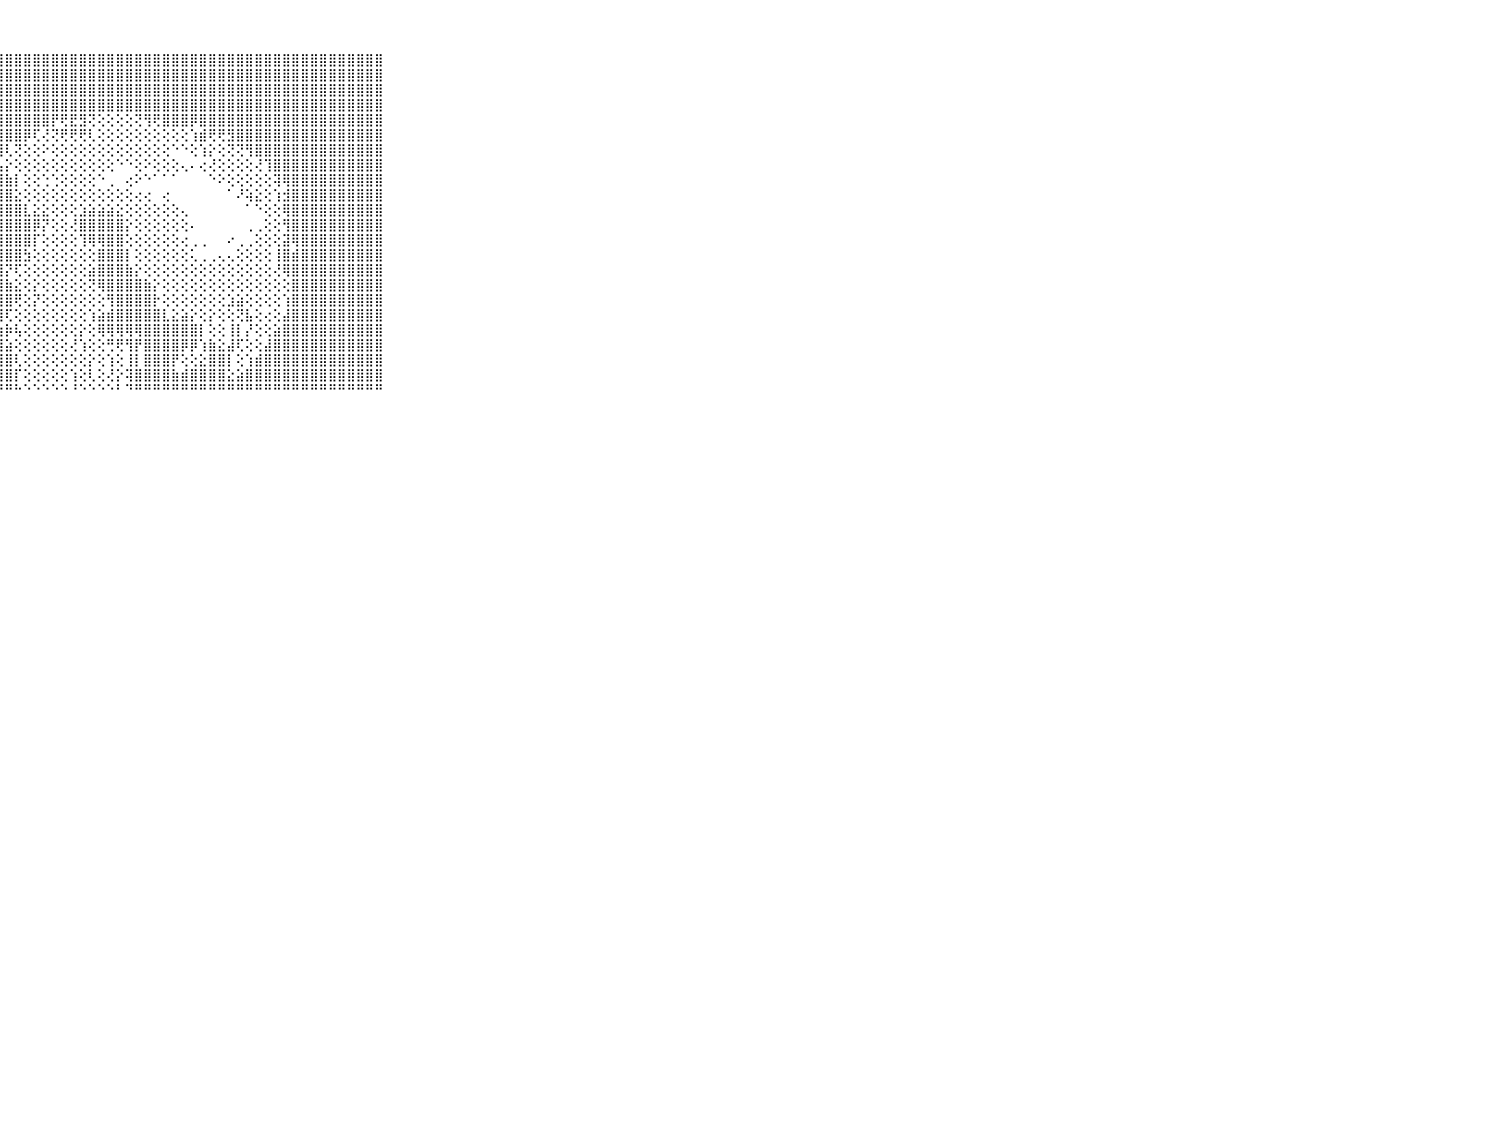

⠀⠀⠀⠀⠀⠀⠀⠀⠀⠀⠀⣿⣿⣿⣿⣿⣿⣿⣿⣿⣿⣿⣿⣿⣿⣿⣿⣿⣿⣿⣿⣿⣿⣿⣿⣿⣿⣿⣿⣿⣿⣿⣿⣿⣿⣿⣿⣿⣿⣿⣿⣿⣿⣿⣿⣿⣿⣿⣿⣿⣿⣿⣿⣿⣿⣿⣿⣿⣿⠀⠀⠀⠀⠀⠀⠀⠀⠀⠀⠀⠀
⠀⠀⠀⠀⠀⠀⠀⠀⠀⠀⠀⣿⣿⣿⣿⣿⣿⣿⣿⣿⣿⣿⣿⣿⣿⣿⣿⣿⣿⣿⣿⣿⣿⣿⣿⣿⣿⣿⣿⣿⣿⣿⣿⣿⣿⣿⣿⣿⣿⣿⣿⣿⣿⣿⣿⣿⣿⣿⣿⣿⣿⣿⣿⣿⣿⣿⣿⣿⣿⠀⠀⠀⠀⠀⠀⠀⠀⠀⠀⠀⠀
⠀⠀⠀⠀⠀⠀⠀⠀⠀⠀⠀⣿⣿⣿⣿⣿⣿⣿⣿⣿⣿⣿⣿⣿⣿⣿⣿⣿⣿⣿⣿⣿⣿⣿⣿⣿⣿⣿⣿⣿⣿⣿⣿⣿⣿⣿⣿⣿⣿⣿⣿⣿⣿⣿⣿⣿⣿⣿⣿⣿⣿⣿⣿⣿⣿⣿⣿⣿⣿⠀⠀⠀⠀⠀⠀⠀⠀⠀⠀⠀⠀
⠀⠀⠀⠀⠀⠀⠀⠀⠀⠀⠀⣿⣿⣿⣿⣿⣿⣿⣿⣿⣿⣿⣿⣿⣿⣿⣿⣿⣿⣿⣿⣿⣿⣿⣿⣿⣿⣿⣿⣿⣿⣿⣿⣿⣿⣿⣿⣿⣿⣿⣿⣿⣿⣿⣿⣿⣿⣿⣿⣿⣿⣿⣿⣿⣿⣿⣿⣿⣿⠀⠀⠀⠀⠀⠀⠀⠀⠀⠀⠀⠀
⠀⠀⠀⠀⠀⠀⠀⠀⠀⠀⠀⣿⣿⣿⣿⣿⣿⣿⣿⣿⣿⣿⣿⣿⣿⣿⣿⣿⣿⣿⣿⣿⣿⡟⢟⣟⣻⢝⢕⢕⢕⢕⢝⢻⢟⣿⣿⣿⡿⣿⣿⣿⣿⣿⣿⣿⣿⣿⣿⣿⣿⣿⣿⣿⣿⣿⣿⣿⣿⠀⠀⠀⠀⠀⠀⠀⠀⠀⠀⠀⠀
⠀⠀⠀⠀⠀⠀⠀⠀⠀⠀⠀⣿⣿⣿⣿⣿⣿⣿⣿⣿⣿⣿⣿⣿⣿⣿⣿⣿⣿⣿⡿⢏⢜⢝⢟⢟⢟⢇⢕⢕⢕⢕⢕⢕⢕⢕⢕⢕⢱⣾⢟⢟⣻⣿⣿⣿⣿⣿⣿⣿⣿⣿⣿⣿⣿⣿⣿⣿⣿⠀⠀⠀⠀⠀⠀⠀⠀⠀⠀⠀⠀
⠀⠀⠀⠀⠀⠀⠀⠀⠀⠀⠀⣿⣿⣿⣿⣿⣿⣿⣿⣿⣿⣿⣿⣿⣿⣿⣿⣿⢇⢝⢕⢕⠕⢕⢕⢕⢕⢕⢕⢕⢕⢕⢕⢕⢕⢕⠑⠑⢕⢱⡕⢕⢝⢝⢻⣿⣿⣿⣿⣿⣿⣿⣿⣿⣿⣿⣿⣿⣿⠀⠀⠀⠀⠀⠀⠀⠀⠀⠀⠀⠀
⠀⠀⠀⠀⠀⠀⠀⠀⠀⠀⠀⣿⣿⣿⣿⣿⣿⣿⣿⣿⣿⣿⣿⣿⣿⣿⣿⣧⡕⢕⢕⢕⢕⢕⢕⢕⢕⢕⢕⢕⠑⠑⢕⠕⢕⢕⢕⢄⠄⢔⢜⢕⢕⢕⢕⢜⢹⣿⣿⣿⣿⣿⣿⣿⣿⣿⣿⣿⣿⠀⠀⠀⠀⠀⠀⠀⠀⠀⠀⠀⠀
⠀⠀⠀⠀⠀⠀⠀⠀⠀⠀⠀⣿⣿⣿⣿⣿⣿⣿⣿⣿⣿⣿⣿⣿⣿⣿⣿⣿⣷⡇⢕⢕⢑⢑⢕⢕⢕⢕⠑⢀⠀⢔⠕⠑⠁⠁⠁⠀⠀⠀⠑⠕⢕⢕⢕⢕⢕⢽⢿⣿⣿⣿⣿⣿⣿⣿⣿⣿⣿⠀⠀⠀⠀⠀⠀⠀⠀⠀⠀⠀⠀
⠀⠀⠀⠀⠀⠀⠀⠀⠀⠀⠀⣿⣿⣿⣿⣿⣿⣿⣿⣿⣿⣿⣿⣿⣿⣿⣿⣿⣿⣕⢕⢕⢕⢕⢕⢕⢕⢕⢕⢕⢕⢕⢔⢔⠀⢔⠀⠀⠀⠀⠀⠀⠁⠜⢵⣕⢕⢱⣺⣿⣿⣿⣿⣿⣿⣿⣿⣿⣿⠀⠀⠀⠀⠀⠀⠀⠀⠀⠀⠀⠀
⠀⠀⠀⠀⠀⠀⠀⠀⠀⠀⠀⣿⣿⣿⣿⣿⣿⣿⣿⣿⣿⣿⣿⣿⣿⣿⣿⣿⣿⣿⣇⣕⣕⢕⢕⢕⣱⣵⣵⣵⣕⢕⢕⢕⢕⢕⢕⢄⠀⠀⠀⠀⠀⠀⠁⠑⢕⢕⢿⣿⣿⣿⣿⣿⣿⣿⣿⣿⣿⠀⠀⠀⠀⠀⠀⠀⠀⠀⠀⠀⠀
⠀⠀⠀⠀⠀⠀⠀⠀⠀⠀⠀⣿⣿⣿⣿⣿⣿⣿⣿⣿⣿⣿⣿⣿⣿⣿⣿⣿⣿⣿⣿⡿⡝⢕⢕⢜⣿⣿⣿⣿⣿⡕⢕⢕⢕⢕⢕⢕⠄⠀⠀⠀⠀⠀⢀⢀⢕⢕⢻⣿⣿⣿⣿⣿⣿⣿⣿⣿⣿⠀⠀⠀⠀⠀⠀⠀⠀⠀⠀⠀⠀
⠀⠀⠀⠀⠀⠀⠀⠀⠀⠀⠀⣿⣿⣿⣿⣿⣿⣿⣿⣿⣿⣿⣿⣿⣿⣿⣿⣿⣿⣿⣿⡏⢕⢕⢕⢕⢹⢿⢿⣿⣿⢕⢕⢕⢕⢕⢕⢔⢀⢀⠀⠀⠔⢀⢀⢕⢕⢕⣽⢿⣿⣿⣿⣿⣿⣿⣿⣿⣿⠀⠀⠀⠀⠀⠀⠀⠀⠀⠀⠀⠀
⠀⠀⠀⠀⠀⠀⠀⠀⠀⠀⠀⣿⣿⣿⣿⣿⣿⣿⣿⣿⣿⣿⣿⣿⣿⣿⣿⣿⣿⣿⣳⢕⢕⢕⢕⢕⢕⢕⣿⣿⣿⡇⢕⢕⢕⢕⢕⢕⢅⢀⢀⢄⢄⢕⢕⢕⢕⢸⣿⣾⣿⣿⣿⣿⣿⣿⣿⣿⣿⠀⠀⠀⠀⠀⠀⠀⠀⠀⠀⠀⠀
⠀⠀⠀⠀⠀⠀⠀⠀⠀⠀⠀⣿⣿⣿⣿⣿⣿⣿⣿⣿⣿⣿⣿⣿⣿⣿⣿⣿⡝⢏⢕⢕⢕⢕⢕⢕⢕⣵⣿⣿⣿⣷⡕⢕⢕⢕⢕⢕⢕⢕⢕⢕⢕⢕⢕⢕⢕⢜⢿⣿⣿⣿⣿⣿⣿⣿⣿⣿⣿⠀⠀⠀⠀⠀⠀⠀⠀⠀⠀⠀⠀
⠀⠀⠀⠀⠀⠀⠀⠀⠀⠀⠀⣿⣿⣿⣿⣿⣿⣿⣿⣿⣿⣿⣿⣿⣿⣿⣿⣿⣷⣕⢕⡕⢕⢕⢕⢕⢕⢝⢿⣿⣿⣿⣿⣷⡕⢕⢕⢕⢕⢕⢕⢕⢕⢕⢕⢕⢕⢕⢕⣿⣿⣿⣿⣿⣿⣿⣿⣿⣿⠀⠀⠀⠀⠀⠀⠀⠀⠀⠀⠀⠀
⠀⠀⠀⠀⠀⠀⠀⠀⠀⠀⠀⣿⣿⣿⣿⣿⣿⣿⣿⣿⣿⣿⣿⣿⣿⣿⣿⣿⣿⢟⢕⡝⢕⢕⢕⢕⢕⢕⢕⢻⣿⣿⣿⣿⡗⢕⢕⢕⢕⢕⢕⢕⣱⣵⢕⢕⢕⢕⢱⣿⣿⣿⣿⣿⣿⣿⣿⣿⣿⠀⠀⠀⠀⠀⠀⠀⠀⠀⠀⠀⠀
⠀⠀⠀⠀⠀⠀⠀⠀⠀⠀⠀⣿⣿⣿⣿⣿⣿⣿⣿⣿⣿⣿⣿⣿⣿⣿⣿⣿⢏⢕⢕⢕⢕⢕⢕⢕⢕⢱⣵⣾⣿⣿⣿⣿⣿⣇⣕⣵⡕⢕⡕⢕⢕⢝⣧⢕⢔⢕⣼⣿⣿⣿⣿⣿⣿⣿⣿⣿⣿⠀⠀⠀⠀⠀⠀⠀⠀⠀⠀⠀⠀
⠀⠀⠀⠀⠀⠀⠀⠀⠀⠀⠀⣿⣿⣿⣿⣿⣿⣿⣿⣿⣿⣿⣿⣿⣿⣿⣿⢱⡷⢧⢕⢕⢕⢕⢕⢕⡕⢕⢿⢿⢿⢿⢿⣿⣿⣿⣿⣿⣿⡇⢕⢕⢸⡇⡜⢕⢕⣵⣿⣿⣿⣿⣿⣿⣿⣿⣿⣿⣿⠀⠀⠀⠀⠀⠀⠀⠀⠀⠀⠀⠀
⠀⠀⠀⠀⠀⠀⠀⠀⠀⠀⠀⣿⣿⣿⣿⣿⣿⣿⣿⣿⣿⣿⣿⣿⣿⣿⣿⣿⣵⢕⢕⢕⢕⢕⢕⢜⢱⢕⢕⢛⢟⢻⡟⣿⣿⣿⣿⡿⡿⢱⣷⣕⣼⢏⢕⢕⣼⣿⣿⣿⣿⣿⣿⣿⣿⣿⣿⣿⣿⠀⠀⠀⠀⠀⠀⠀⠀⠀⠀⠀⠀
⠀⠀⠀⠀⠀⠀⠀⠀⠀⠀⠀⣿⣿⣿⣿⣿⣿⣿⣿⣿⣿⣿⣿⣿⣿⣿⣿⣿⣿⢇⢕⢕⢕⢕⢕⢕⢕⡕⢕⢱⢕⢸⡇⣿⣿⣿⡟⢕⢕⣕⣿⣿⡇⢕⢱⣾⣿⣿⣿⣿⣿⣿⣿⣿⣿⣿⣿⣿⣿⠀⠀⠀⠀⠀⠀⠀⠀⠀⠀⠀⠀
⠀⠀⠀⠀⠀⠀⠀⠀⠀⠀⠀⣿⣿⣿⣿⣿⣿⣿⣿⣿⣿⣿⣿⣿⣿⣿⣿⣿⣿⡏⢕⢕⢕⢕⢕⢱⢕⢇⢕⢜⡕⢽⣿⣿⣿⣿⣷⣾⣿⣿⣿⣿⣕⣵⣿⣿⣿⣿⣿⣿⣿⣿⣿⣿⣿⣿⣿⣿⣿⠀⠀⠀⠀⠀⠀⠀⠀⠀⠀⠀⠀
⠀⠀⠀⠀⠀⠀⠀⠀⠀⠀⠀⠛⠛⠛⠛⠛⠛⠛⠛⠛⠛⠛⠛⠛⠛⠛⠛⠛⠛⠓⠑⠑⠑⠑⠑⠘⠑⠑⠑⠑⠃⠙⠛⠛⠛⠛⠛⠛⠛⠛⠛⠛⠛⠛⠛⠛⠛⠛⠛⠛⠛⠛⠛⠛⠛⠛⠛⠛⠛⠀⠀⠀⠀⠀⠀⠀⠀⠀⠀⠀⠀